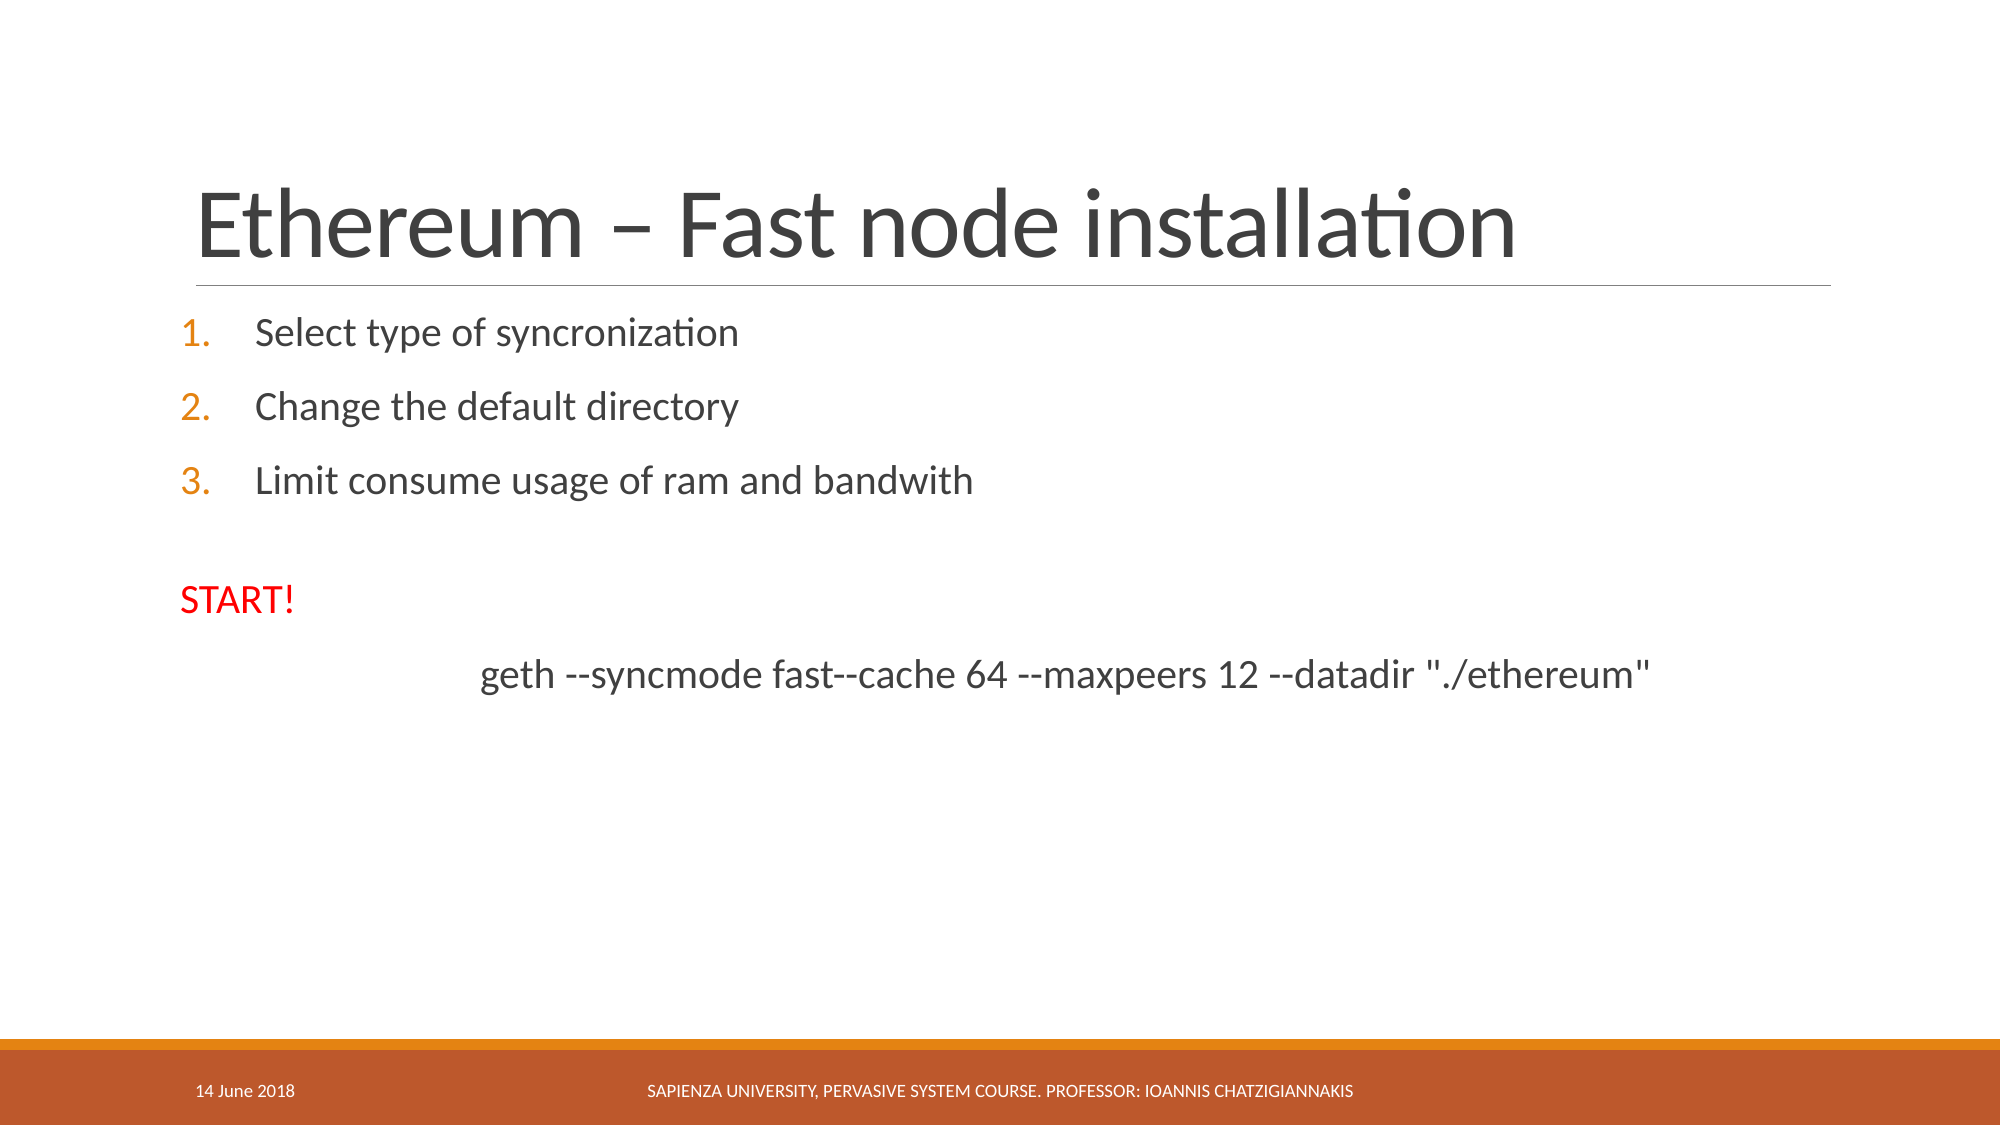

# Ethereum – Fast node installation
Select type of syncronization
Change the default directory
Limit consume usage of ram and bandwith
START!
		geth --syncmode fast--cache 64 --maxpeers 12 --datadir "./ethereum"

14 June 2018
Sapienza University, Pervasive System course. Professor: Ioannis Chatzigiannakis